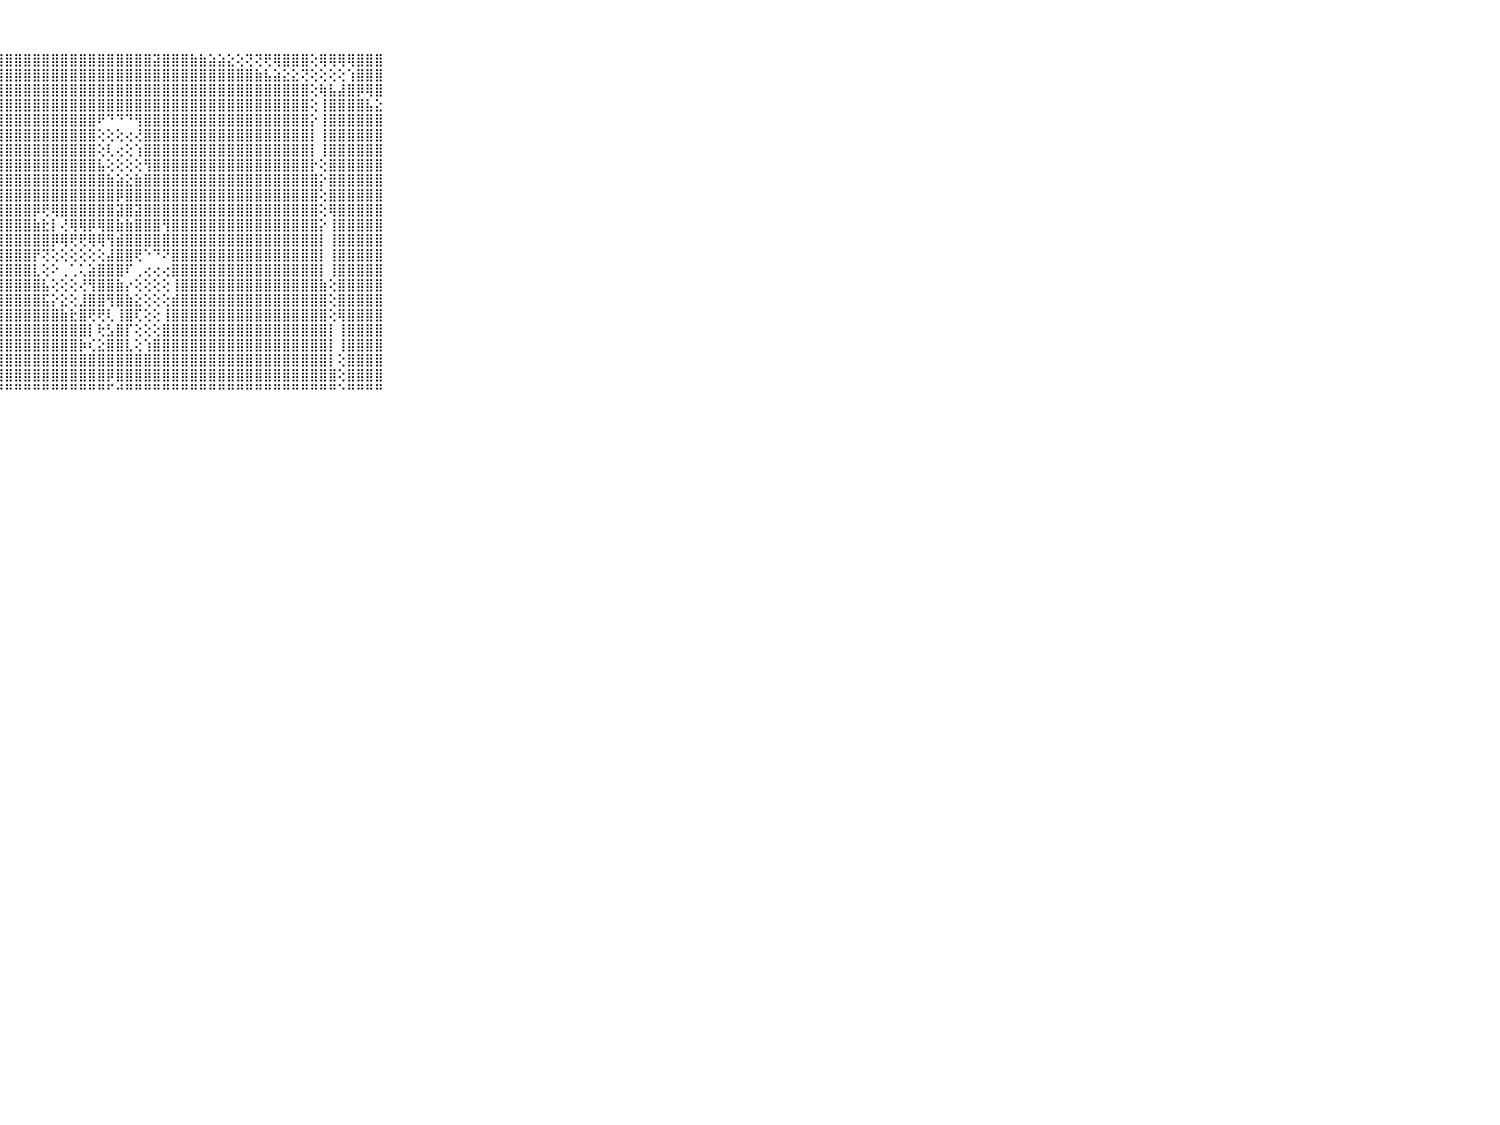

⠀⠀⠀⠀⠀⠀⠀⠀⠀⠀⠀⣿⣿⣿⣿⣿⣿⣿⣿⣿⣿⣿⣿⣿⣿⣿⣿⣿⣿⣿⣿⣿⣿⣿⣿⣿⣿⣿⣿⣿⣿⣿⣿⣿⣽⣿⣿⣿⣷⣷⣵⣵⣕⢕⢝⢝⢟⢿⣿⣿⣿⢕⢿⢿⢿⢿⣿⣿⣿⠀⠀⠀⠀⠀⠀⠀⠀⠀⠀⠀⠀
⠀⠀⠀⠀⠀⠀⠀⠀⠀⠀⠀⣿⣿⣿⣿⣿⣿⣿⣿⣿⣿⣿⣿⣿⣿⣿⣿⣿⣿⣿⣿⣿⣿⣿⣿⣿⣿⣿⣿⣿⣿⣿⣿⣿⣿⣿⣿⣿⣿⣿⣿⣿⣿⣿⣿⣷⣧⣵⣕⣕⢝⢕⢕⢕⢕⢱⣿⣿⣿⠀⠀⠀⠀⠀⠀⠀⠀⠀⠀⠀⠀
⠀⠀⠀⠀⠀⠀⠀⠀⠀⠀⠀⣿⣿⣿⣿⣿⣿⣿⣿⣿⣿⣿⣿⣿⣿⣿⣿⣿⣿⣿⣿⣿⣿⣿⣿⣿⣿⣿⣿⣿⣿⣿⣿⣿⣿⣿⣿⣿⣿⣿⣿⣿⣿⣿⣿⣿⣿⣿⣿⣿⣿⢕⢷⣧⣼⣿⡿⢿⣿⠀⠀⠀⠀⠀⠀⠀⠀⠀⠀⠀⠀
⠀⠀⠀⠀⠀⠀⠀⠀⠀⠀⠀⣿⣿⣿⣿⣿⣿⣿⣿⣿⣿⣿⣿⣿⣿⣿⣿⣿⣿⣿⣿⣿⣿⣿⣿⣿⣿⣿⣿⣿⣿⣿⣿⣿⣿⣿⣿⣿⣿⣿⣿⣿⣿⣿⣿⣿⣿⣿⣿⣿⣿⢕⢸⣿⣿⣿⣿⣧⣕⠀⠀⠀⠀⠀⠀⠀⠀⠀⠀⠀⠀
⠀⠀⠀⠀⠀⠀⠀⠀⠀⠀⠀⣿⣿⣿⣿⣿⣿⣿⣿⣿⣿⣿⣿⣿⣿⣿⣿⣿⣿⣿⣿⣿⣿⣿⣿⣿⣿⣿⠟⠙⠙⠙⢻⣿⣿⣿⣿⣿⣿⣿⣿⣿⣿⣿⣿⣿⣿⣿⣿⣿⣿⡕⢸⣿⣿⣿⣿⣿⣿⠀⠀⠀⠀⠀⠀⠀⠀⠀⠀⠀⠀
⠀⠀⠀⠀⠀⠀⠀⠀⠀⠀⠀⣿⣿⣿⣿⣿⣿⣿⣿⣿⣿⣿⣿⣿⣿⣿⣿⣿⣿⣿⣿⣿⣿⣿⣿⣿⣿⣿⢕⢕⢕⢔⢜⣿⣿⣿⣿⣿⣿⣿⣿⣿⣿⣿⣿⣿⣿⣿⣿⣿⣿⡇⢸⣿⣿⣿⣿⣿⣿⠀⠀⠀⠀⠀⠀⠀⠀⠀⠀⠀⠀
⠀⠀⠀⠀⠀⠀⠀⠀⠀⠀⠀⣿⣿⣿⣿⣿⣿⣿⣿⣿⣿⣿⣿⣿⣿⣿⣿⣿⣿⣿⣿⣿⣿⣿⣿⣿⣿⣿⢕⢇⢔⢕⢱⣿⣿⣿⣿⣿⣿⣿⣿⣿⣿⣿⣿⣿⣿⣿⣿⣿⣿⡇⢸⣿⣿⣿⣿⣿⣿⠀⠀⠀⠀⠀⠀⠀⠀⠀⠀⠀⠀
⠀⠀⠀⠀⠀⠀⠀⠀⠀⠀⠀⣿⣿⣿⣿⣿⣿⣿⣿⣿⣿⣿⣿⣿⣿⣿⣿⣿⣿⣿⣿⣿⣿⣿⣿⣿⣿⣿⣧⢕⢕⢕⢕⢻⣿⣿⣿⣿⣿⣿⣿⣿⣿⣿⣿⣿⣿⣿⣿⣿⣿⡗⢕⣿⣿⣿⣿⣿⣿⠀⠀⠀⠀⠀⠀⠀⠀⠀⠀⠀⠀
⠀⠀⠀⠀⠀⠀⠀⠀⠀⠀⠀⣿⣿⣿⣿⣿⣿⣿⣿⣿⣿⣿⣿⣿⣿⣿⣿⣿⣿⣿⣿⣿⣿⣿⣿⣿⣿⣿⣿⣷⣵⣕⣷⣿⣿⣿⣿⣿⣿⣿⣿⣿⣿⣿⣿⣿⣿⣿⣿⣿⣿⣿⡕⣿⣿⣿⣿⣿⣿⠀⠀⠀⠀⠀⠀⠀⠀⠀⠀⠀⠀
⠀⠀⠀⠀⠀⠀⠀⠀⠀⠀⠀⣿⣿⣿⣿⣿⣿⣿⣿⣿⣿⣿⣿⣿⣿⣿⣿⣿⣿⣿⣿⣿⣿⣿⣿⣿⣿⣿⣿⣿⡿⣿⣿⣿⣿⣿⣿⣿⣿⣿⣿⣿⣿⣿⣿⣿⣿⣿⣿⣿⣿⣿⢕⣿⣿⣿⣿⣿⣿⠀⠀⠀⠀⠀⠀⠀⠀⠀⠀⠀⠀
⠀⠀⠀⠀⠀⠀⠀⠀⠀⠀⠀⣿⣿⣿⣿⣿⣿⣿⣿⣿⣿⣿⣿⣿⣿⣿⣿⣿⣿⣿⣿⡿⢟⢿⣿⣿⣿⣿⣿⣿⣽⣿⣽⣿⣿⣿⣿⣿⣿⣿⣿⣿⣿⣿⣿⣿⣿⣿⣿⣿⣿⣿⢕⢿⣿⣿⣿⣿⣿⠀⠀⠀⠀⠀⠀⠀⠀⠀⠀⠀⠀
⠀⠀⠀⠀⠀⠀⠀⠀⠀⠀⠀⣿⣿⣿⣿⣿⣿⣿⣿⣿⣿⣿⣿⣿⣿⣿⣿⣿⣿⣿⣿⣷⣗⡇⢜⢿⢿⡿⢿⣿⣷⣷⣿⣿⣿⢻⣿⣿⣿⣿⣿⣿⣿⣿⣿⣿⣿⣿⣿⣿⣿⣿⡕⢸⣿⣿⣿⣿⣿⠀⠀⠀⠀⠀⠀⠀⠀⠀⠀⠀⠀
⠀⠀⠀⠀⠀⠀⠀⠀⠀⠀⠀⣿⣿⣿⣿⣿⣿⣿⣿⣿⣿⣿⣿⣿⣿⣿⣿⣿⣿⣿⣿⣿⣿⡿⢿⢟⢟⢿⢿⢻⣾⣿⣿⣿⣿⣿⣿⣿⣿⣿⣿⣿⣿⣿⣿⣿⣿⣿⣿⣿⣿⣿⡇⢸⣿⣿⣿⣿⣿⠀⠀⠀⠀⠀⠀⠀⠀⠀⠀⠀⠀
⠀⠀⠀⠀⠀⠀⠀⠀⠀⠀⠀⣿⣿⣿⣿⣿⣿⣿⣿⣿⣿⣿⣿⣿⣿⣿⣿⣿⣿⣿⣿⡟⢝⢕⢕⢕⢕⢕⢕⣼⣿⣿⢟⠑⠙⠝⣿⣿⣿⣿⣿⣿⣿⣿⣿⣿⣿⣿⣿⣿⣿⣿⡇⢸⣿⣿⣿⣿⣿⠀⠀⠀⠀⠀⠀⠀⠀⠀⠀⠀⠀
⠀⠀⠀⠀⠀⠀⠀⠀⠀⠀⠀⣿⣿⣿⣿⣿⣿⣿⣿⣿⣿⣿⣿⣿⣿⣿⣿⣿⣿⣿⣿⣇⢕⠕⢀⢁⢅⣵⣿⣿⣿⠏⢀⢔⢔⢔⣿⣿⣿⣿⣿⣿⣿⣿⣿⣿⣿⣿⣿⣿⣿⣿⡇⢸⣿⣿⣿⣿⣿⠀⠀⠀⠀⠀⠀⠀⠀⠀⠀⠀⠀
⠀⠀⠀⠀⠀⠀⠀⠀⠀⠀⠀⣿⣿⣿⣿⣿⣿⣿⣿⣿⣿⣿⣿⣿⣿⣿⣿⣿⣿⣿⣿⣿⣧⢕⢕⢕⢜⢻⣿⣿⣷⡔⢕⢕⢕⢕⢸⣿⣿⣿⣿⣿⣿⣿⣿⣿⣿⣿⣿⣿⣿⣿⣷⢕⣿⣿⣿⣿⣿⠀⠀⠀⠀⠀⠀⠀⠀⠀⠀⠀⠀
⠀⠀⠀⠀⠀⠀⠀⠀⠀⠀⠀⣿⣿⣿⣿⣿⣿⣿⣿⣿⣿⣿⣿⣿⣿⣿⣿⣿⣿⣿⣿⣿⣯⡕⣕⢕⣸⣿⣿⢻⣿⣷⣕⢕⢕⢕⣾⣿⣿⣿⣿⣿⣿⣿⣿⣿⣿⣿⣿⣿⣿⣿⣿⢕⣿⣿⣿⣿⣿⠀⠀⠀⠀⠀⠀⠀⠀⠀⠀⠀⠀
⠀⠀⠀⠀⠀⠀⠀⠀⠀⠀⠀⣿⣿⣿⣿⣿⣿⣿⣿⣿⣿⣿⣿⣿⣿⣿⣿⣿⣿⣿⣿⣿⣿⣿⣷⣗⣿⢟⢟⢇⢸⣿⢏⢕⢕⢸⣿⣿⣿⣿⣿⣿⣿⣿⣿⣿⣿⣿⣿⣿⣿⣿⣿⢕⢿⣿⣿⣿⣿⠀⠀⠀⠀⠀⠀⠀⠀⠀⠀⠀⠀
⠀⠀⠀⠀⠀⠀⠀⠀⠀⠀⠀⣿⣿⣿⣿⣿⣿⣿⣿⣿⣿⣿⣿⣿⣿⣿⣿⣿⣿⣿⣿⣿⣿⣿⣿⣿⣿⡇⢗⣣⣿⡏⢕⢕⢕⣿⣿⣿⣿⣿⣿⣿⣿⣿⣿⣿⣿⣿⣿⣿⣿⣿⣿⡇⢸⣿⣿⣿⣿⠀⠀⠀⠀⠀⠀⠀⠀⠀⠀⠀⠀
⠀⠀⠀⠀⠀⠀⠀⠀⠀⠀⠀⣿⣿⣿⣿⣿⣿⣿⣿⣿⣿⣿⣿⣿⣿⣿⣿⣿⣿⣿⣿⣿⣿⣿⣿⣿⡷⢎⣕⣿⣿⣇⢕⢱⣿⣿⣿⣿⣿⣿⣿⣿⣿⣿⣿⣿⣿⣿⣿⣿⣿⣿⣿⡇⢸⣿⣿⣿⣿⠀⠀⠀⠀⠀⠀⠀⠀⠀⠀⠀⠀
⠀⠀⠀⠀⠀⠀⠀⠀⠀⠀⠀⣿⣿⣿⣿⣿⣿⣿⣿⣿⣿⣿⣿⣿⣿⣿⣿⣿⣿⣿⣿⣿⣿⣿⣿⣿⣿⣿⣿⣿⣿⣿⣿⣿⣿⣿⣿⣿⣿⣿⣿⣿⣿⣿⣿⣿⣿⣿⣿⣿⣿⣿⣿⡇⢕⣿⣿⣿⣿⠀⠀⠀⠀⠀⠀⠀⠀⠀⠀⠀⠀
⠀⠀⠀⠀⠀⠀⠀⠀⠀⠀⠀⣿⣿⣿⣿⣿⣿⣿⣿⣿⣿⣿⣿⣿⣿⣿⣿⣿⣿⣿⣿⣿⣿⣿⣿⣿⣿⣿⣿⡿⣿⣿⣿⣿⣿⣿⣿⣿⣿⣿⣿⣿⣿⣿⣿⣿⣿⣿⣿⣿⣿⣿⣿⣿⢕⣿⣿⣿⣿⠀⠀⠀⠀⠀⠀⠀⠀⠀⠀⠀⠀
⠀⠀⠀⠀⠀⠀⠀⠀⠀⠀⠀⠛⠛⠛⠛⠛⠛⠛⠛⠛⠛⠛⠛⠛⠛⠛⠛⠛⠛⠛⠛⠛⠛⠛⠛⠛⠛⠛⠛⠋⠚⠛⠛⠛⠛⠛⠛⠛⠛⠛⠛⠛⠛⠛⠛⠛⠛⠛⠛⠛⠛⠛⠛⠛⠑⠛⠛⠛⠛⠀⠀⠀⠀⠀⠀⠀⠀⠀⠀⠀⠀